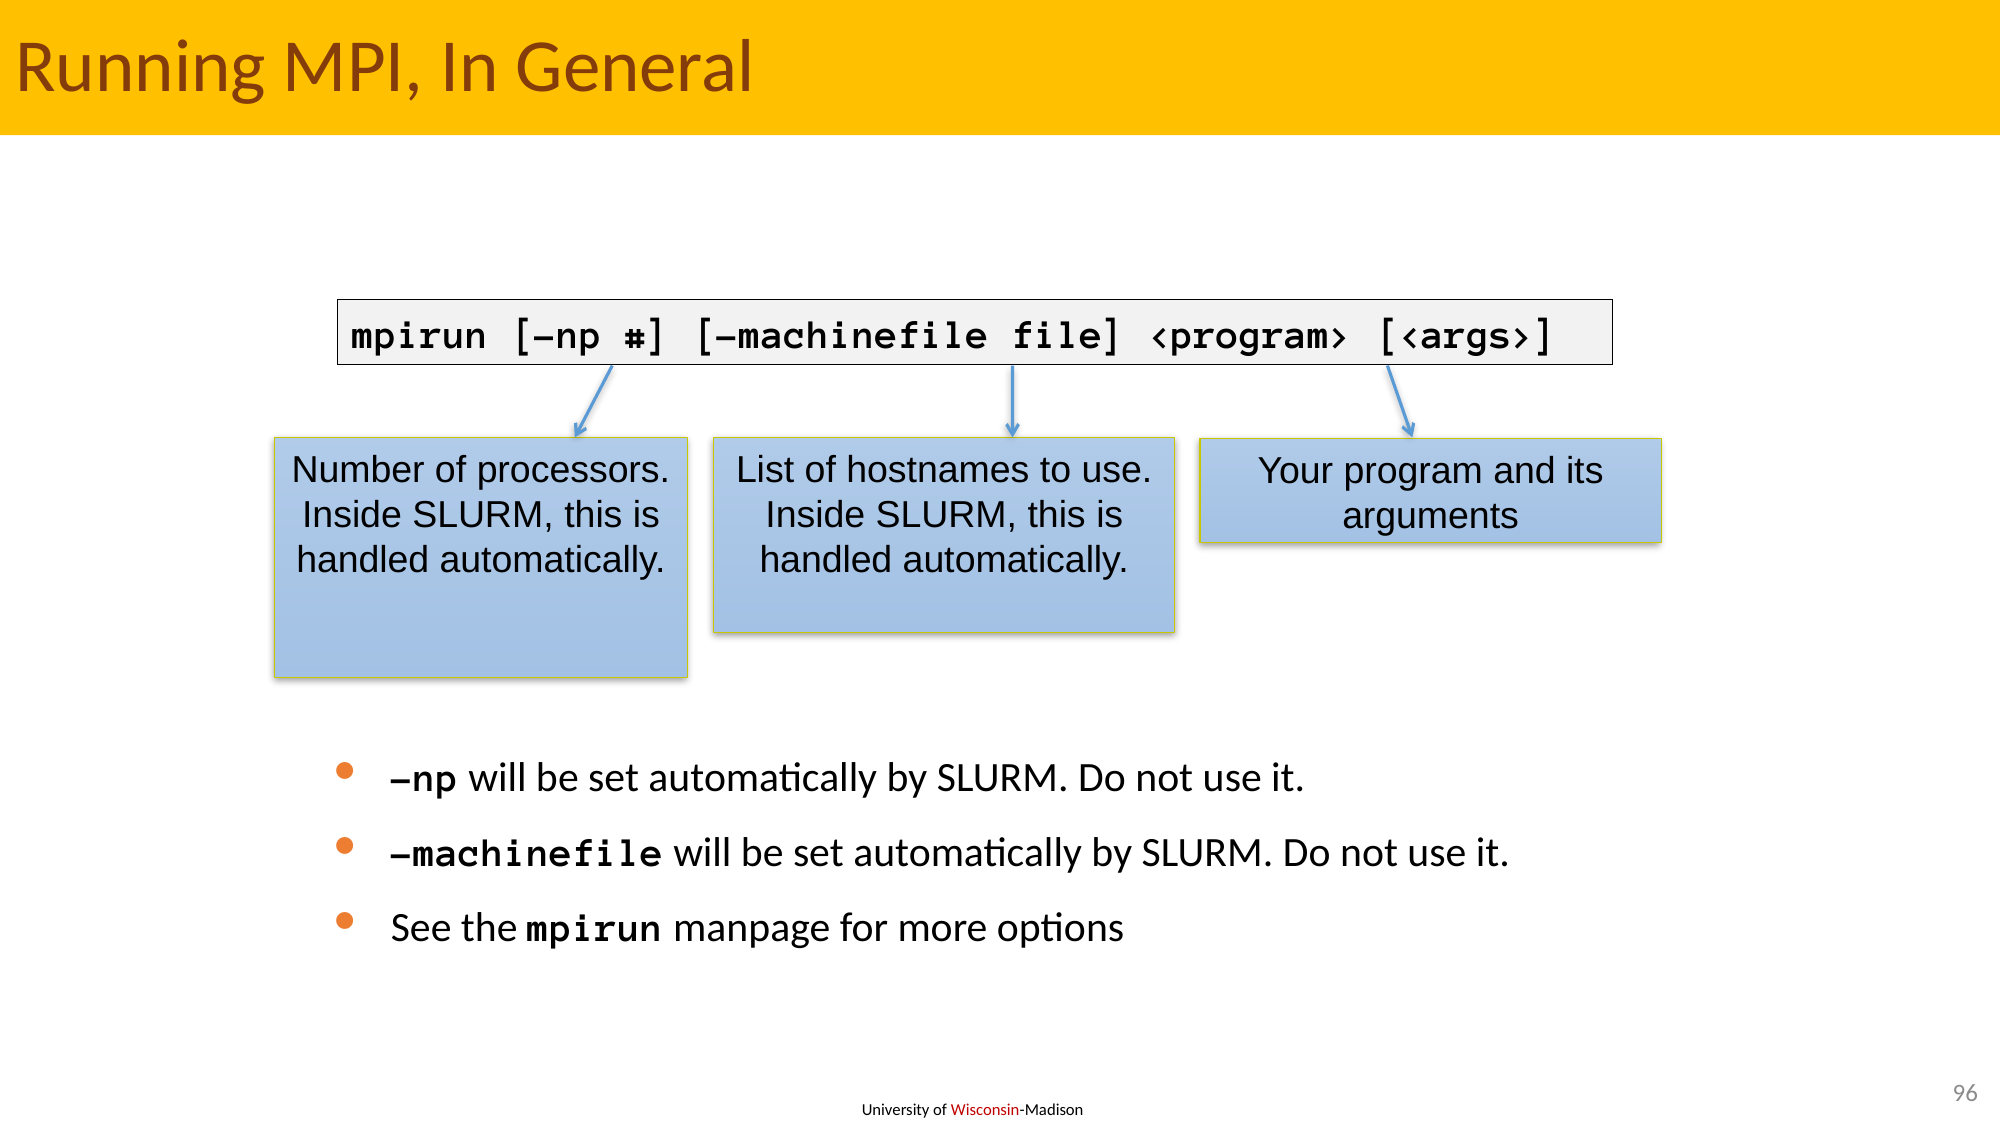

# Running MPI, In General
mpirun [-np #] [-machinefile file] <program> [<args>]

Number of processors. Inside SLURM, this is handled automatically.
List of hostnames to use. Inside SLURM, this is handled automatically.
Your program and its arguments

-np will be set automatically by SLURM. Do not use it.
-machinefile will be set automatically by SLURM. Do not use it.
See the mpirun manpage for more options
96